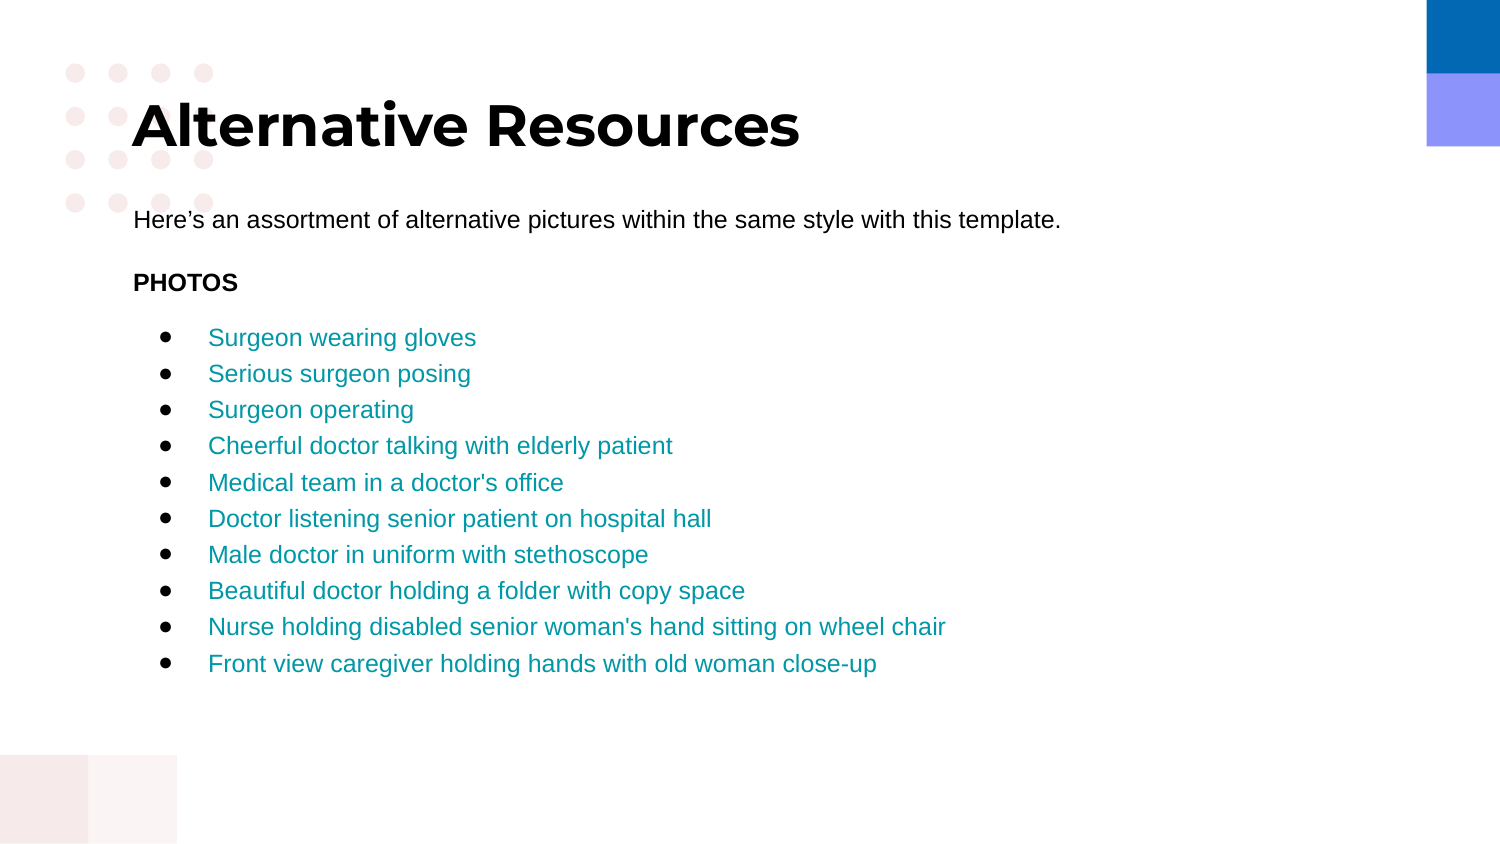

# Alternative Resources
Here’s an assortment of alternative pictures within the same style with this template.
PHOTOS
Surgeon wearing gloves
Serious surgeon posing
Surgeon operating
Cheerful doctor talking with elderly patient
Medical team in a doctor's office
Doctor listening senior patient on hospital hall
Male doctor in uniform with stethoscope
Beautiful doctor holding a folder with copy space
Nurse holding disabled senior woman's hand sitting on wheel chair
Front view caregiver holding hands with old woman close-up